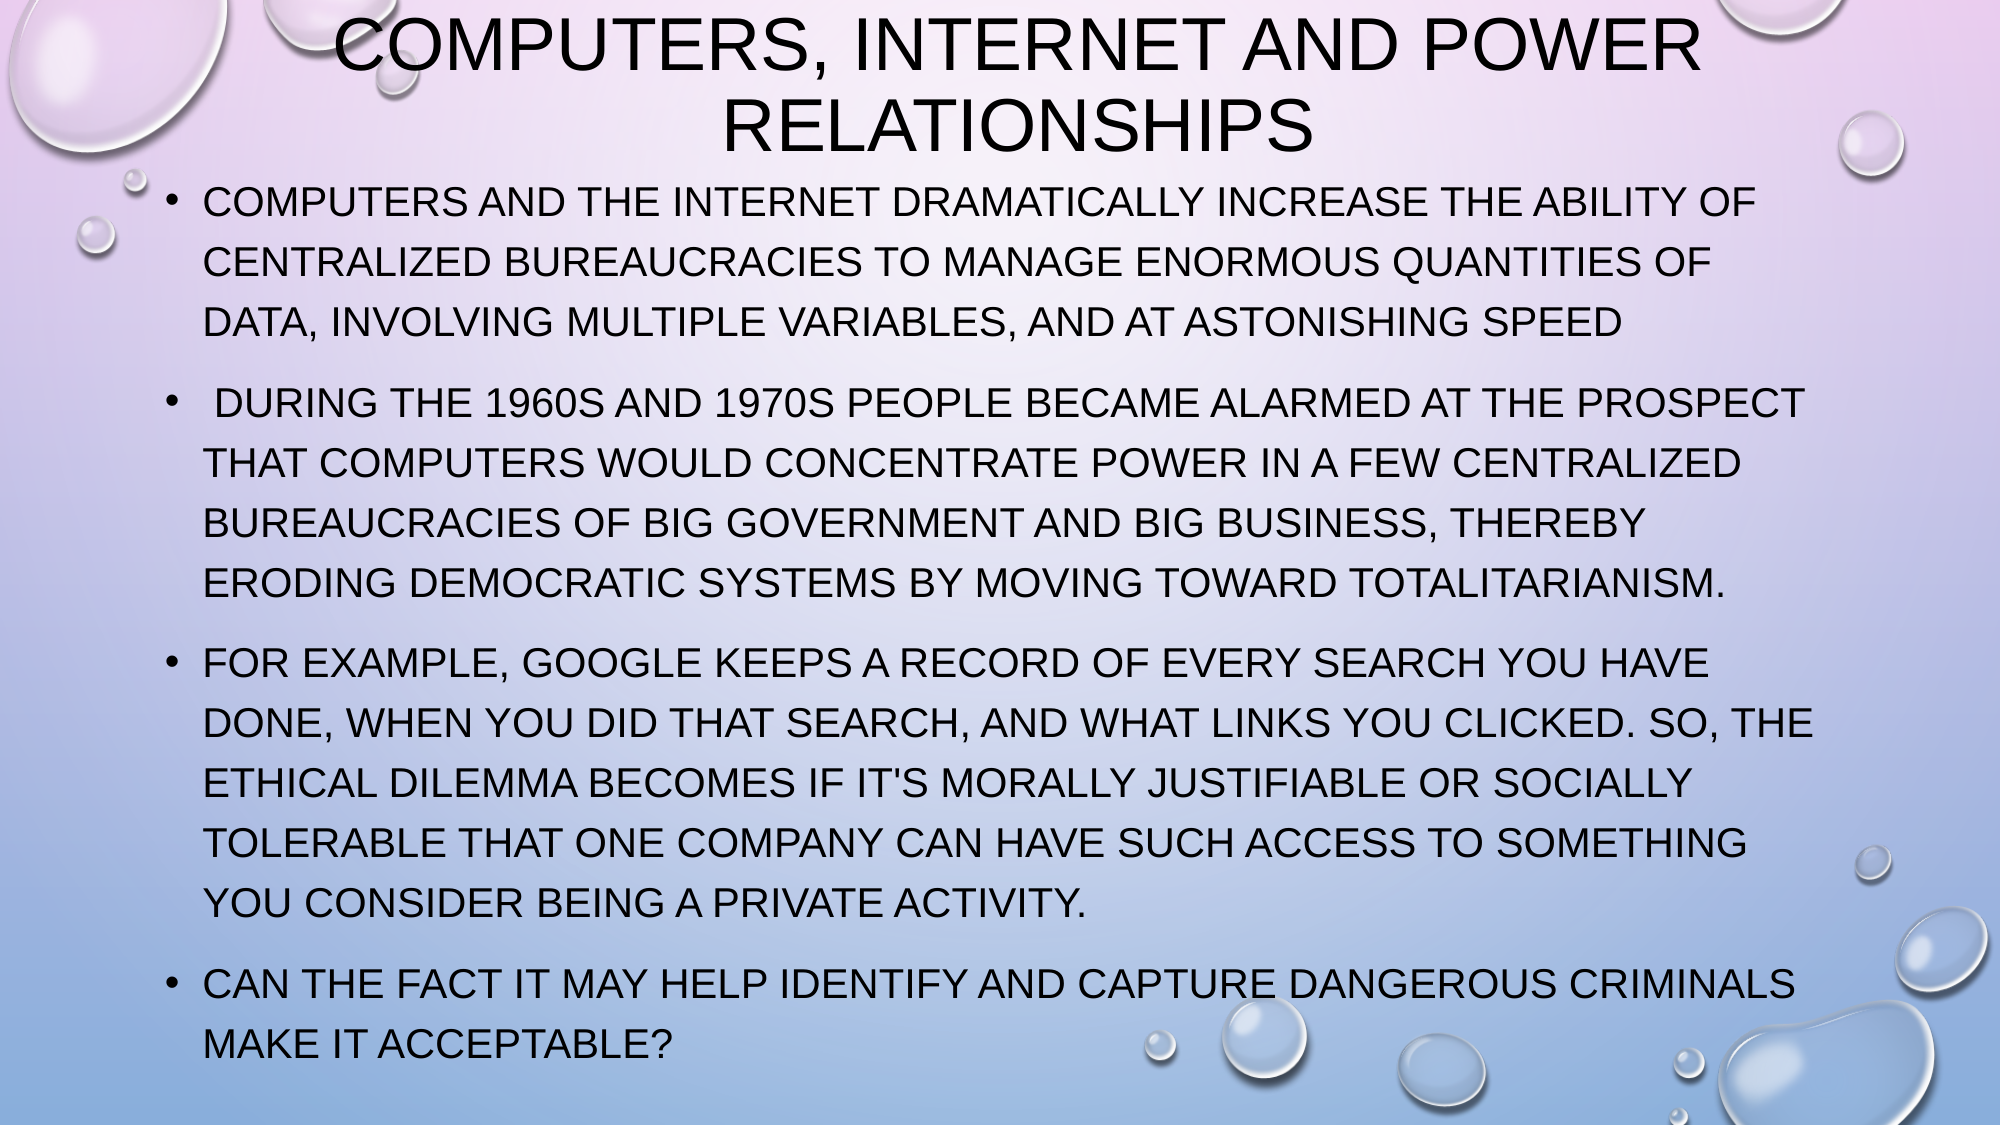

# Computers, Internet and power relationships
Computers and the Internet dramatically increase the ability of centralized bureaucracies to manage enormous quantities of data, involving multiple variables, and at astonishing speed
 During the 1960s and 1970s people became alarmed at the prospect that computers would concentrate power in a few centralized bureaucracies of big government and big business, thereby eroding democratic systems by moving toward totalitarianism.
For example, Google keeps a record of every search you have done, when you did that search, and what links you clicked. So, the ethical dilemma becomes if it's morally justifiable or socially tolerable that one company can have such access to something you consider being a private activity.
Can the fact it may help identify and capture dangerous criminals make it acceptable?